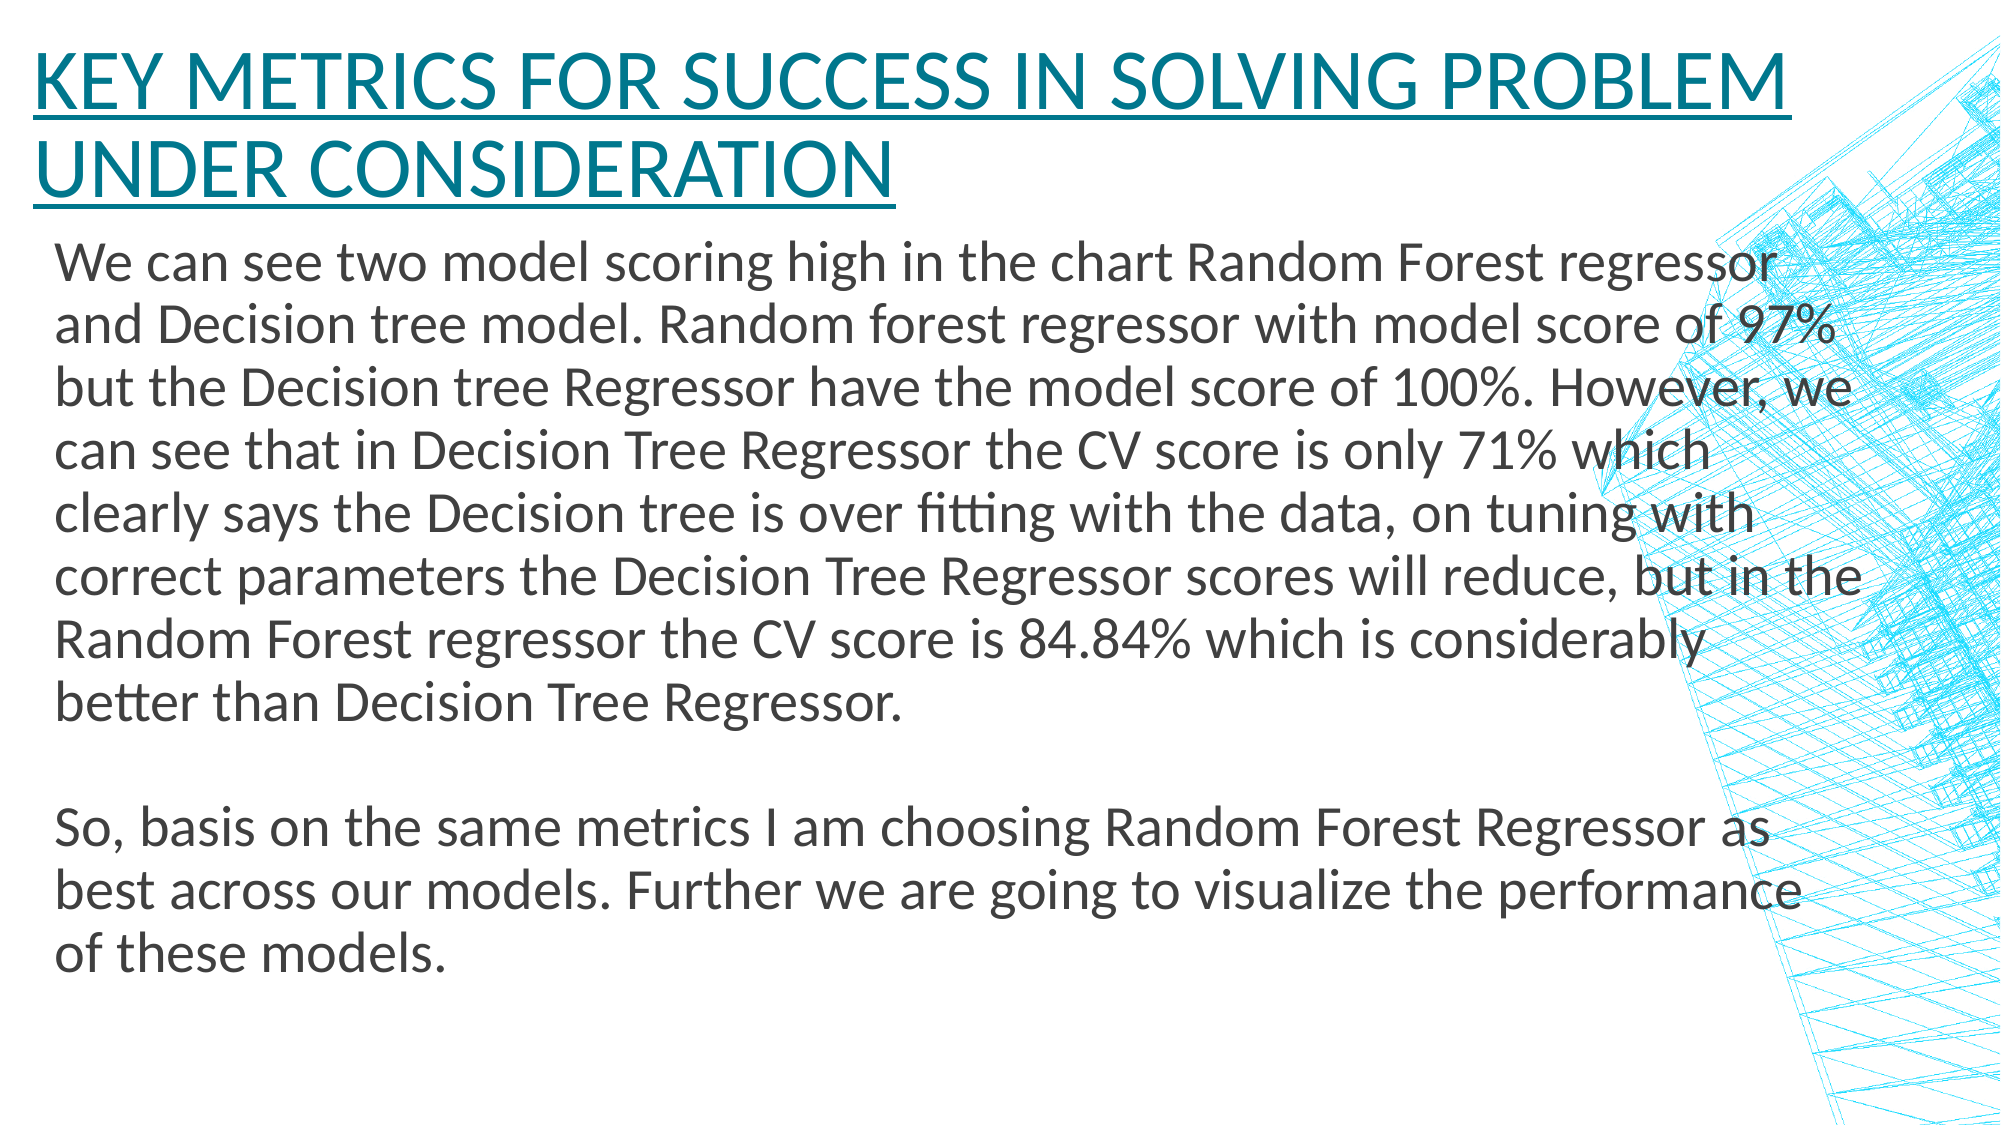

# Key Metrics for success in solving problem under consideration
We can see two model scoring high in the chart Random Forest regressor and Decision tree model. Random forest regressor with model score of 97% but the Decision tree Regressor have the model score of 100%. However, we can see that in Decision Tree Regressor the CV score is only 71% which clearly says the Decision tree is over fitting with the data, on tuning with correct parameters the Decision Tree Regressor scores will reduce, but in the Random Forest regressor the CV score is 84.84% which is considerably better than Decision Tree Regressor.

So, basis on the same metrics I am choosing Random Forest Regressor as best across our models. Further we are going to visualize the performance of these models.